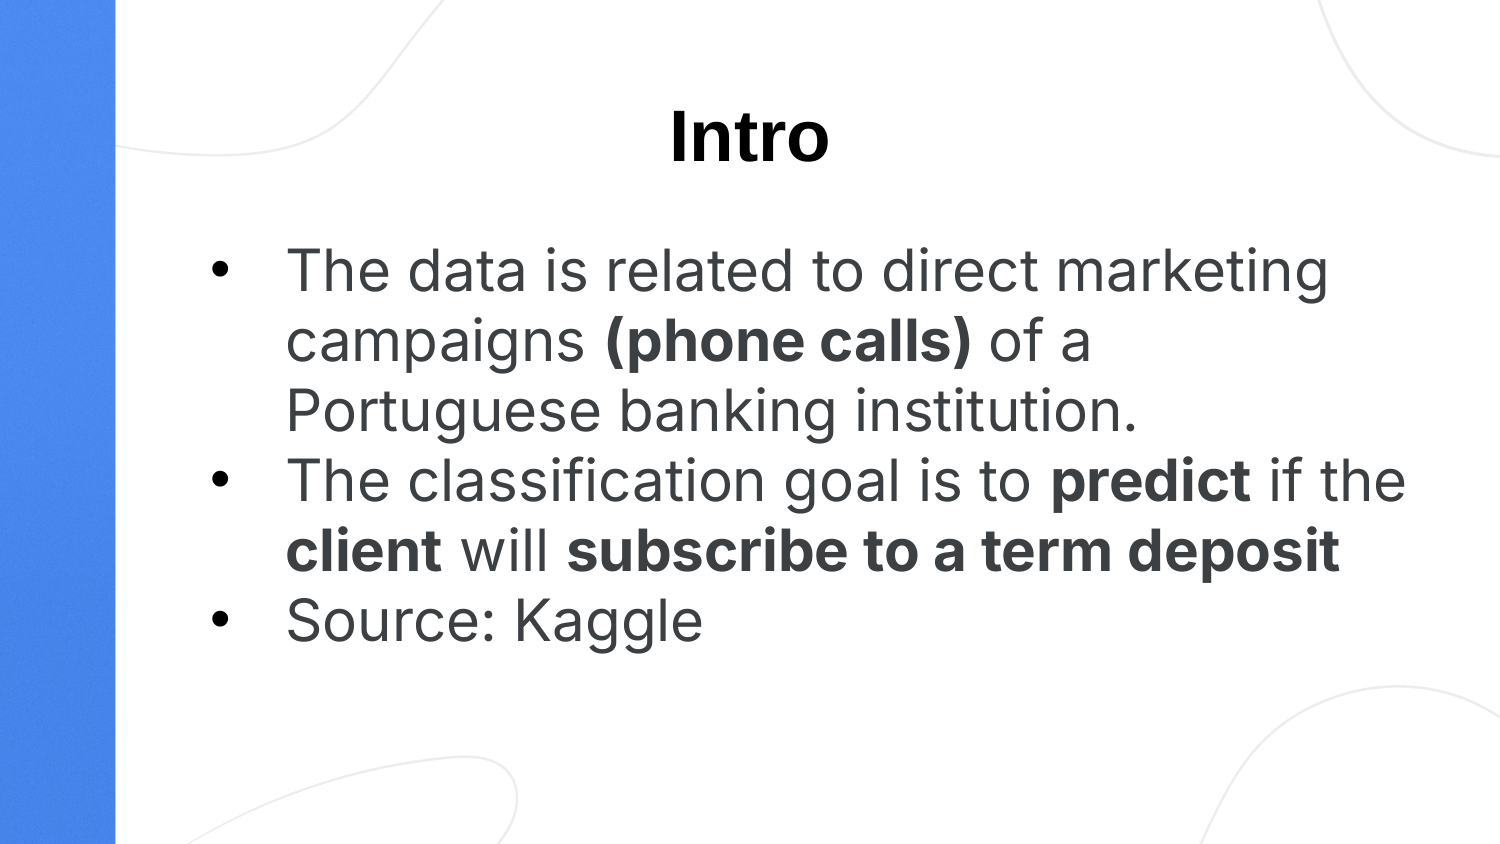

# Intro
The data is related to direct marketing campaigns (phone calls) of a Portuguese banking institution.
The classification goal is to predict if the client will subscribe to a term deposit
Source: Kaggle